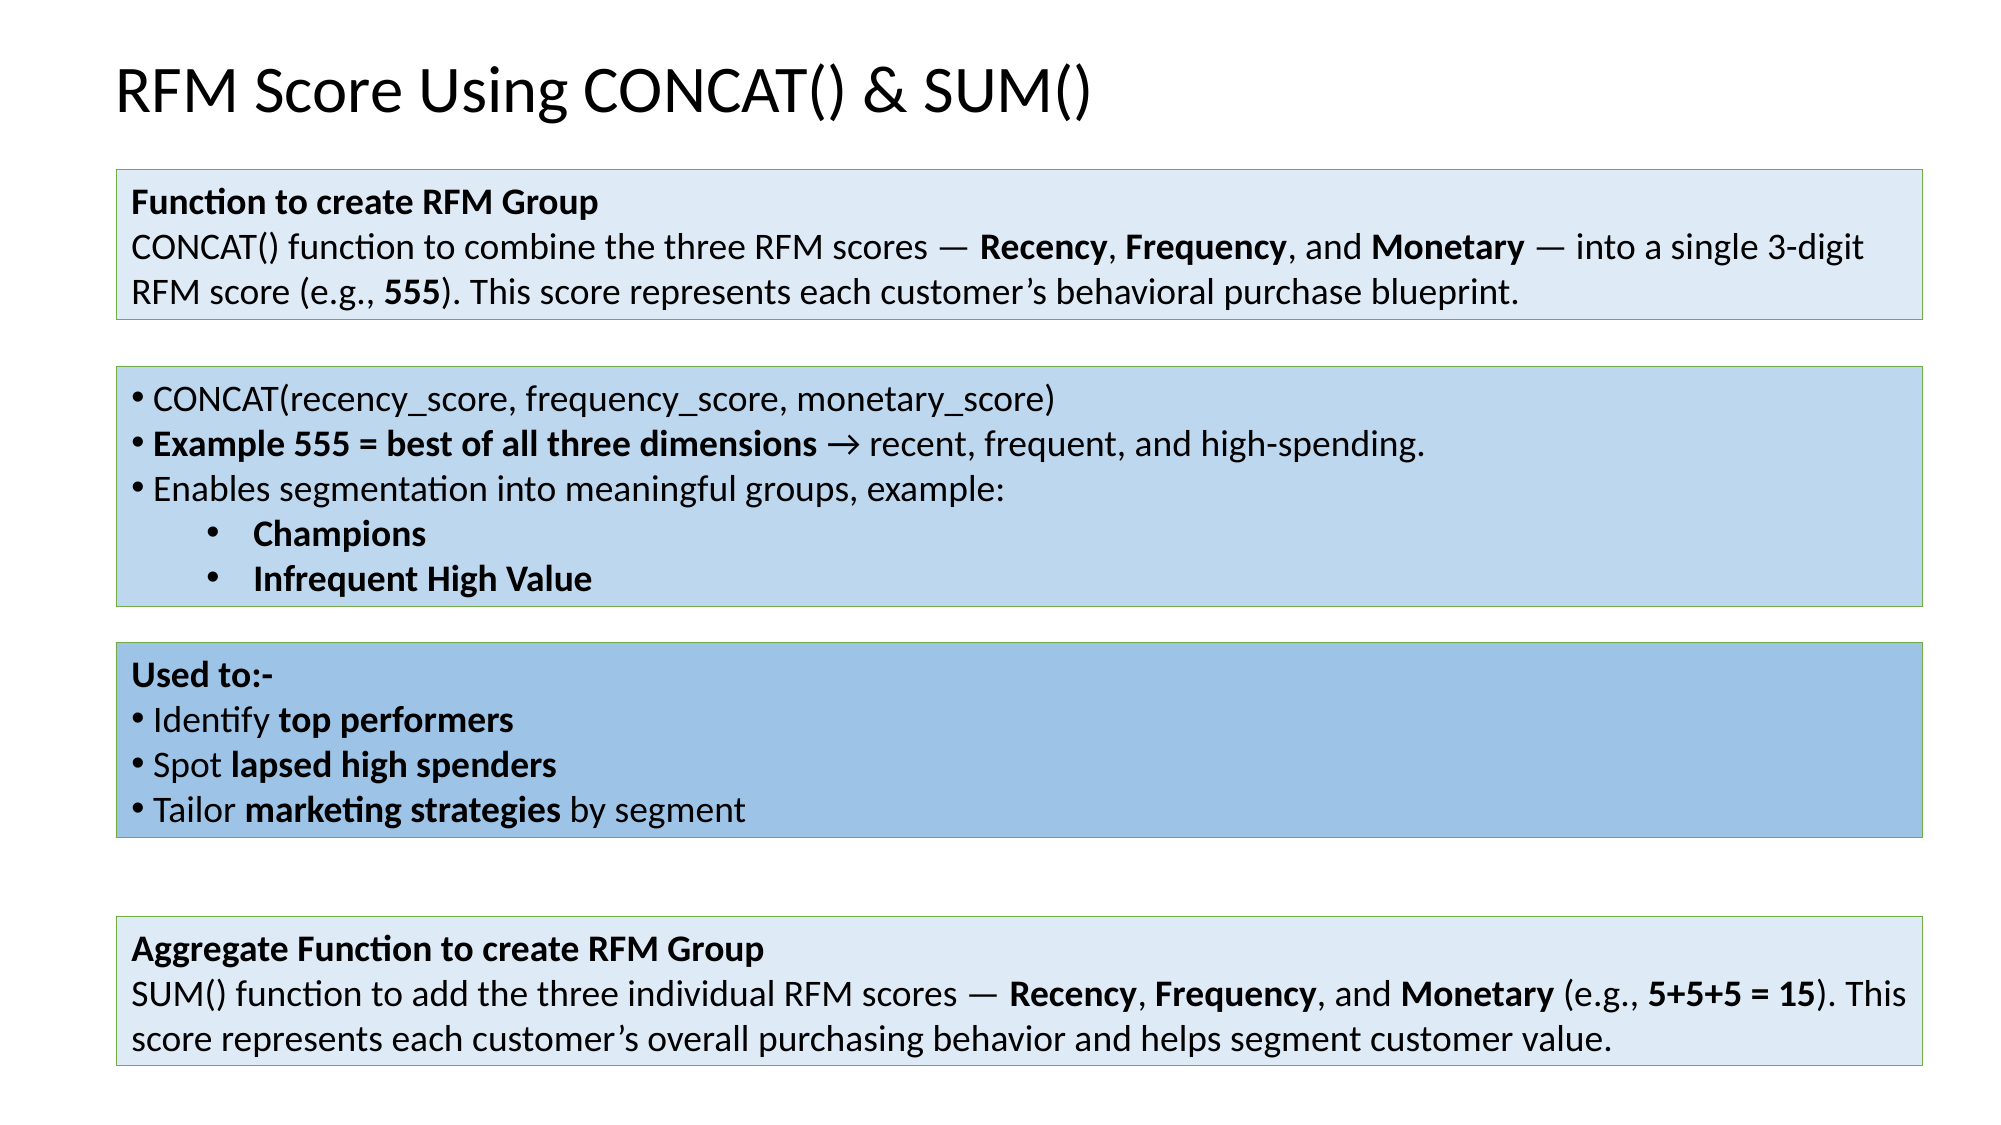

# RFM Score Using CONCAT() & SUM()
Function to create RFM Group
CONCAT() function to combine the three RFM scores — Recency, Frequency, and Monetary — into a single 3-digit RFM score (e.g., 555). This score represents each customer’s behavioral purchase blueprint.
 CONCAT(recency_score, frequency_score, monetary_score)
 Example 555 = best of all three dimensions → recent, frequent, and high-spending.
 Enables segmentation into meaningful groups, example:
Champions
Infrequent High Value
Used to:-
 Identify top performers
 Spot lapsed high spenders
 Tailor marketing strategies by segment
Aggregate Function to create RFM Group
SUM() function to add the three individual RFM scores — Recency, Frequency, and Monetary (e.g., 5+5+5 = 15). This score represents each customer’s overall purchasing behavior and helps segment customer value.